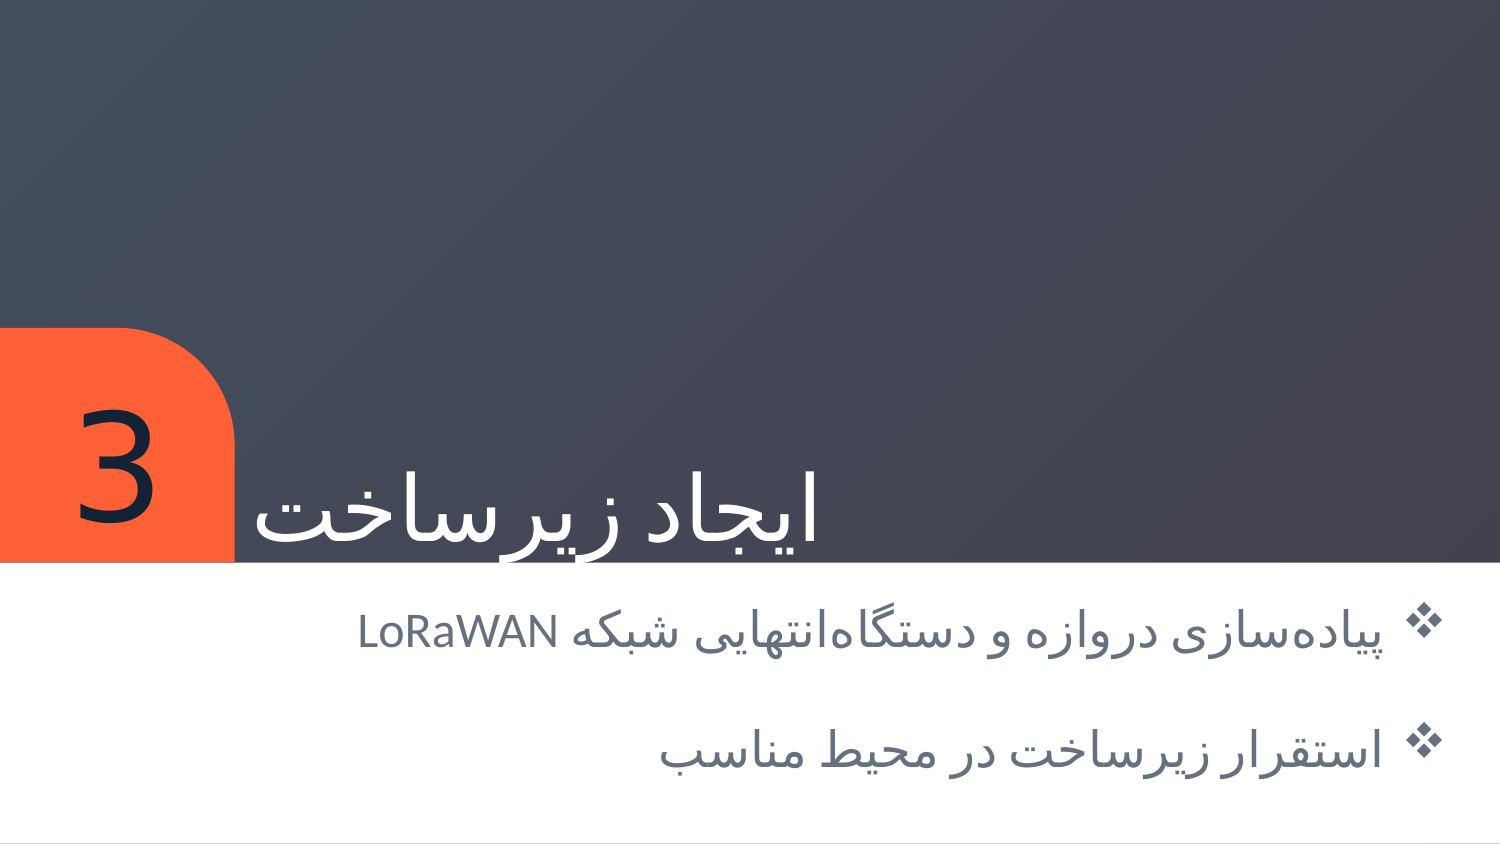

3
# ایجاد زیرساخت
پیاده‌سازی دروازه و دستگاه‌انتهایی شبکه LoRaWAN

استقرار زیرساخت در محیط مناسب